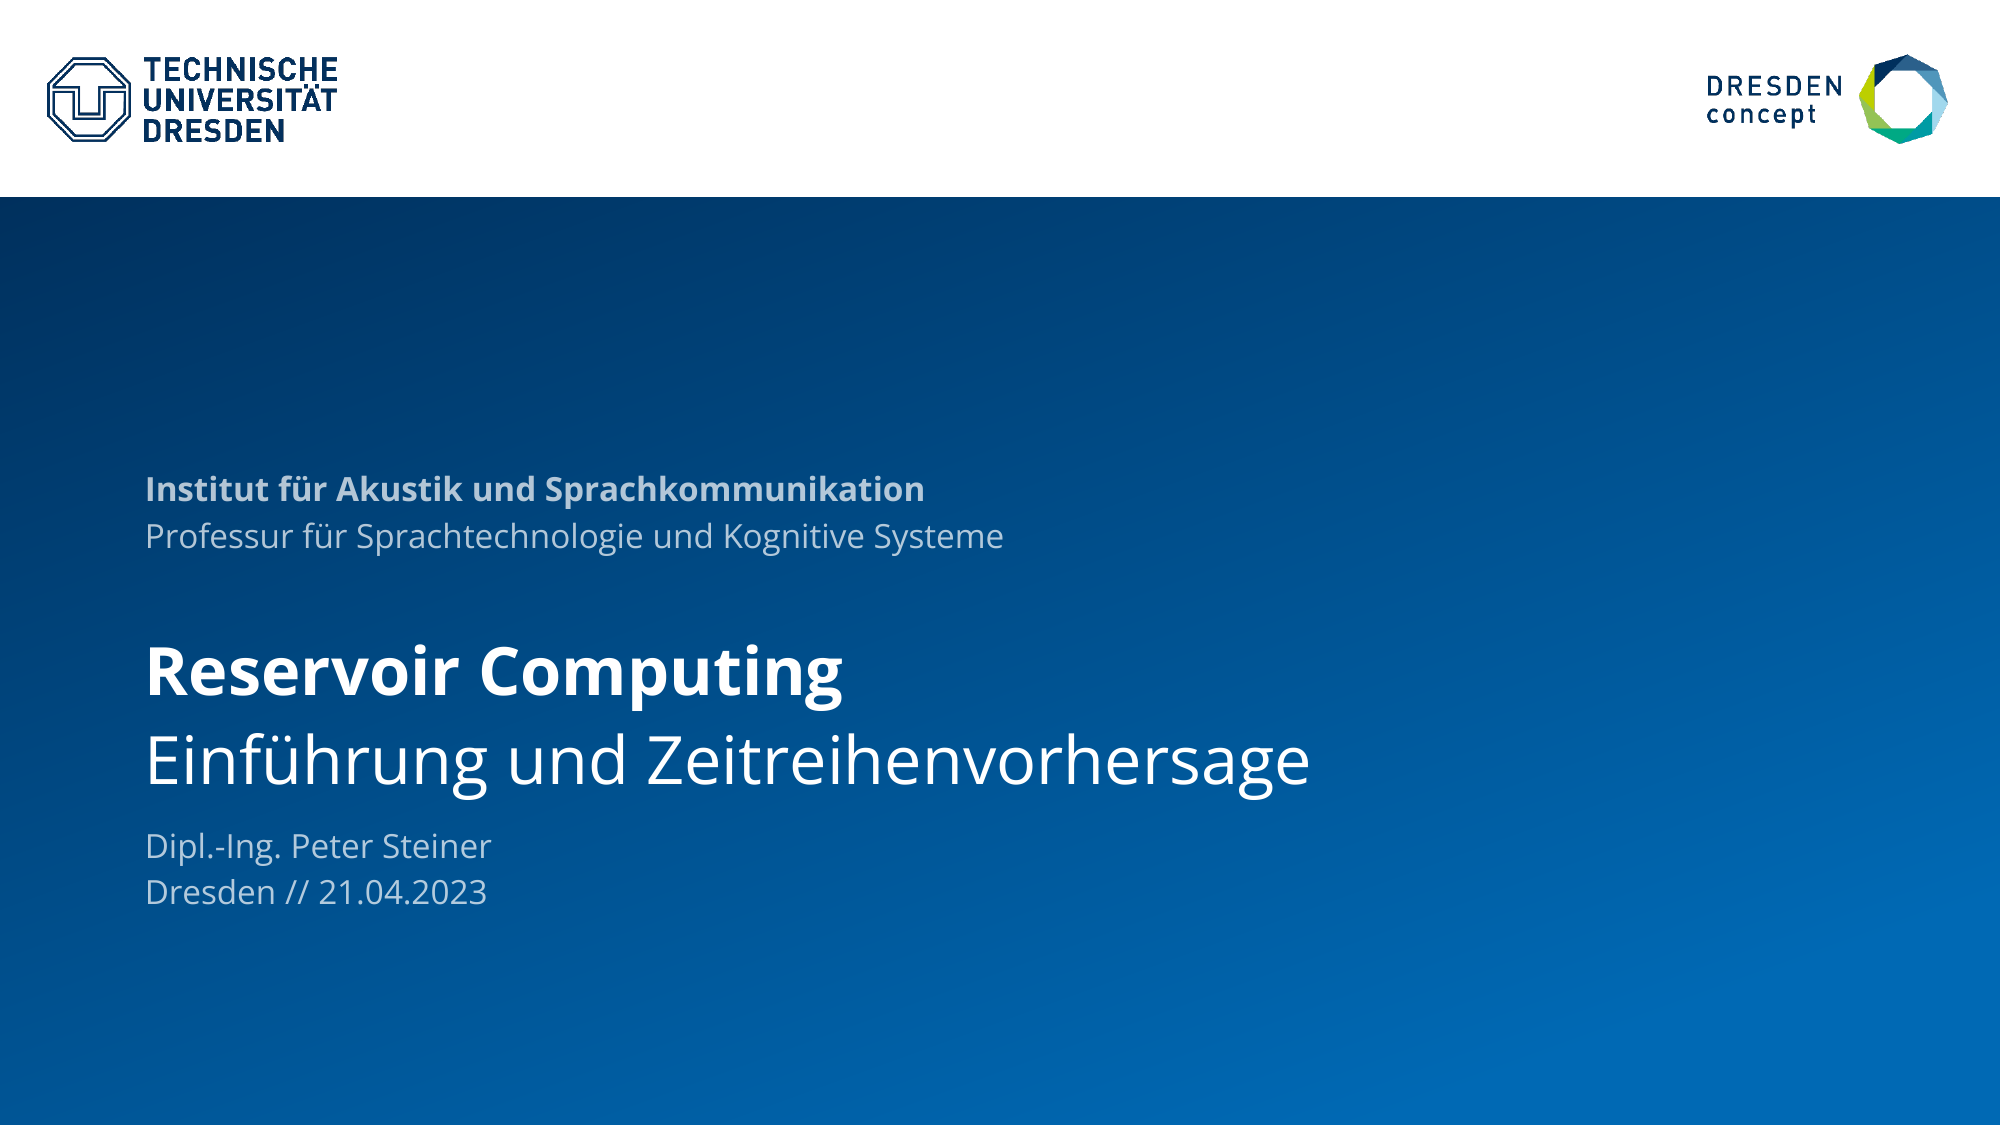

Institut für Akustik und Sprachkommunikation
Professur für Sprachtechnologie und Kognitive Systeme
# Reservoir Computing
Einführung und Zeitreihenvorhersage
Dipl.-Ing. Peter Steiner
Dresden // 21.04.2023